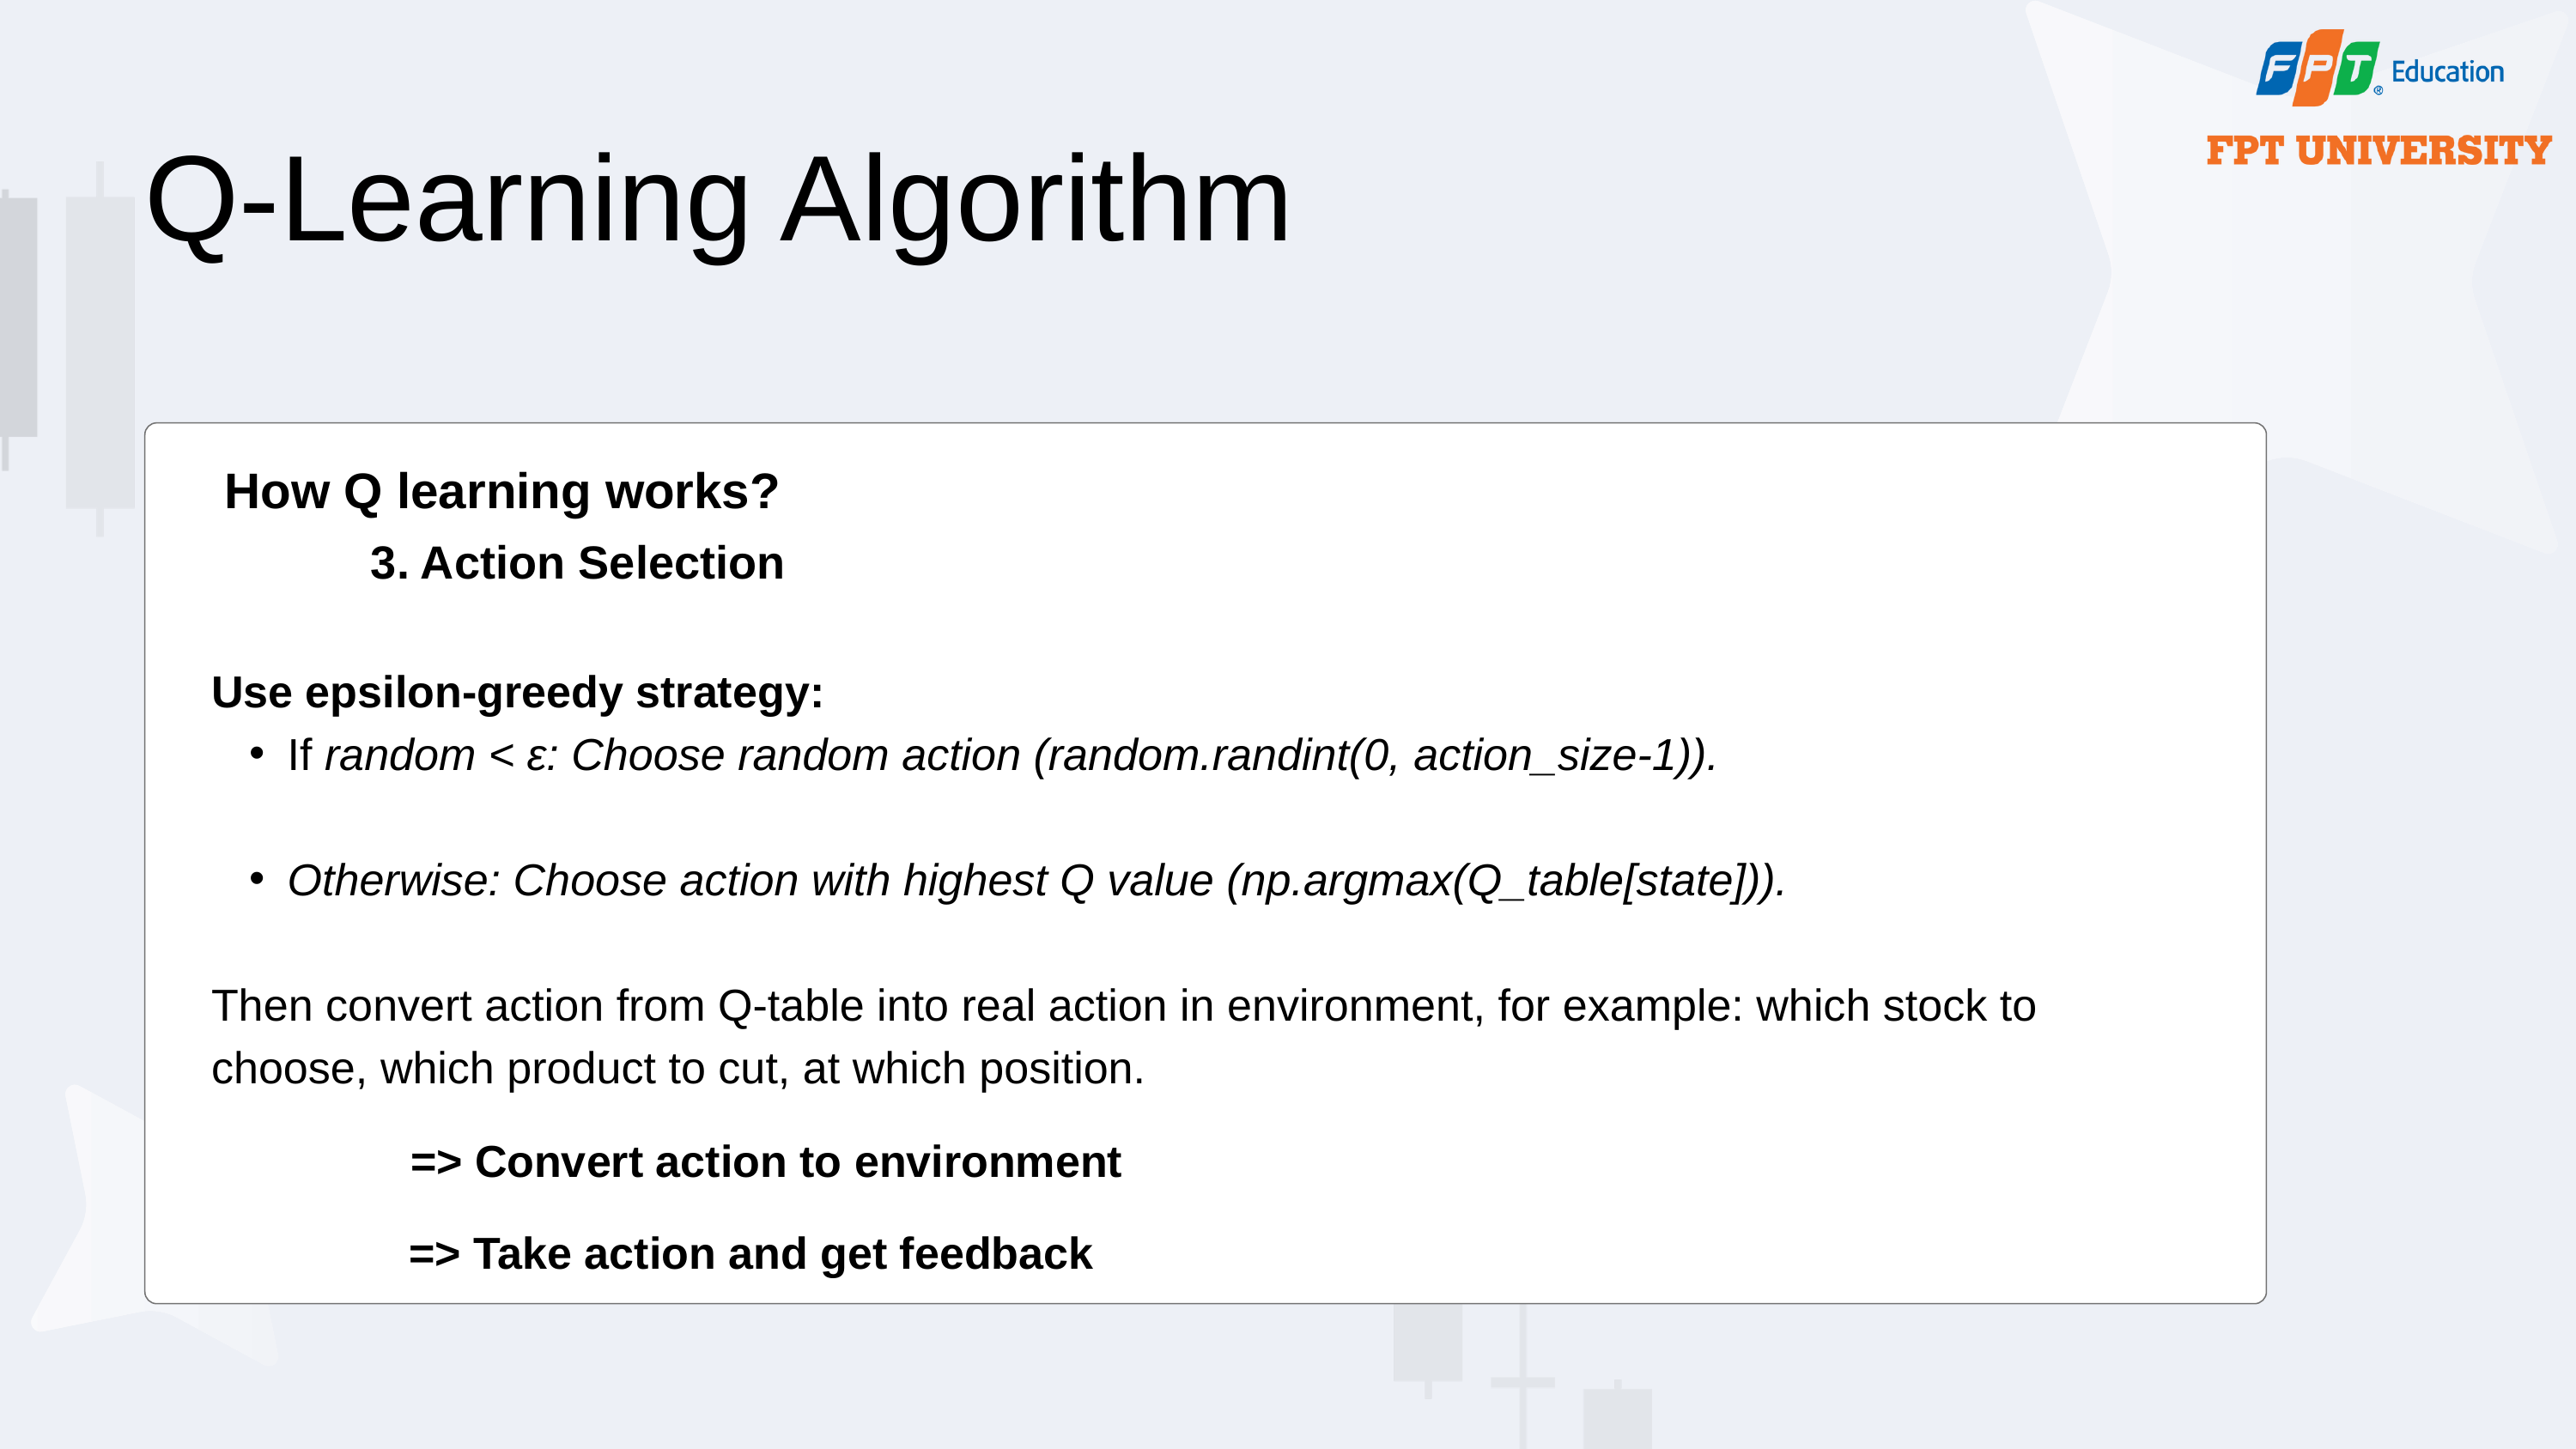

Q-Learning Algorithm

How Q learning works?
3. Action Selection

Use epsilon-greedy strategy:
If random < ε: Choose random action (random.randint(0, action_size-1)).

Otherwise: Choose action with highest Q value (np.argmax(Q_table[state])).

Then convert action from Q-table into real action in environment, for example: which stock to choose, which product to cut, at which position.

=> Convert action to environment
=> Take action and get feedback